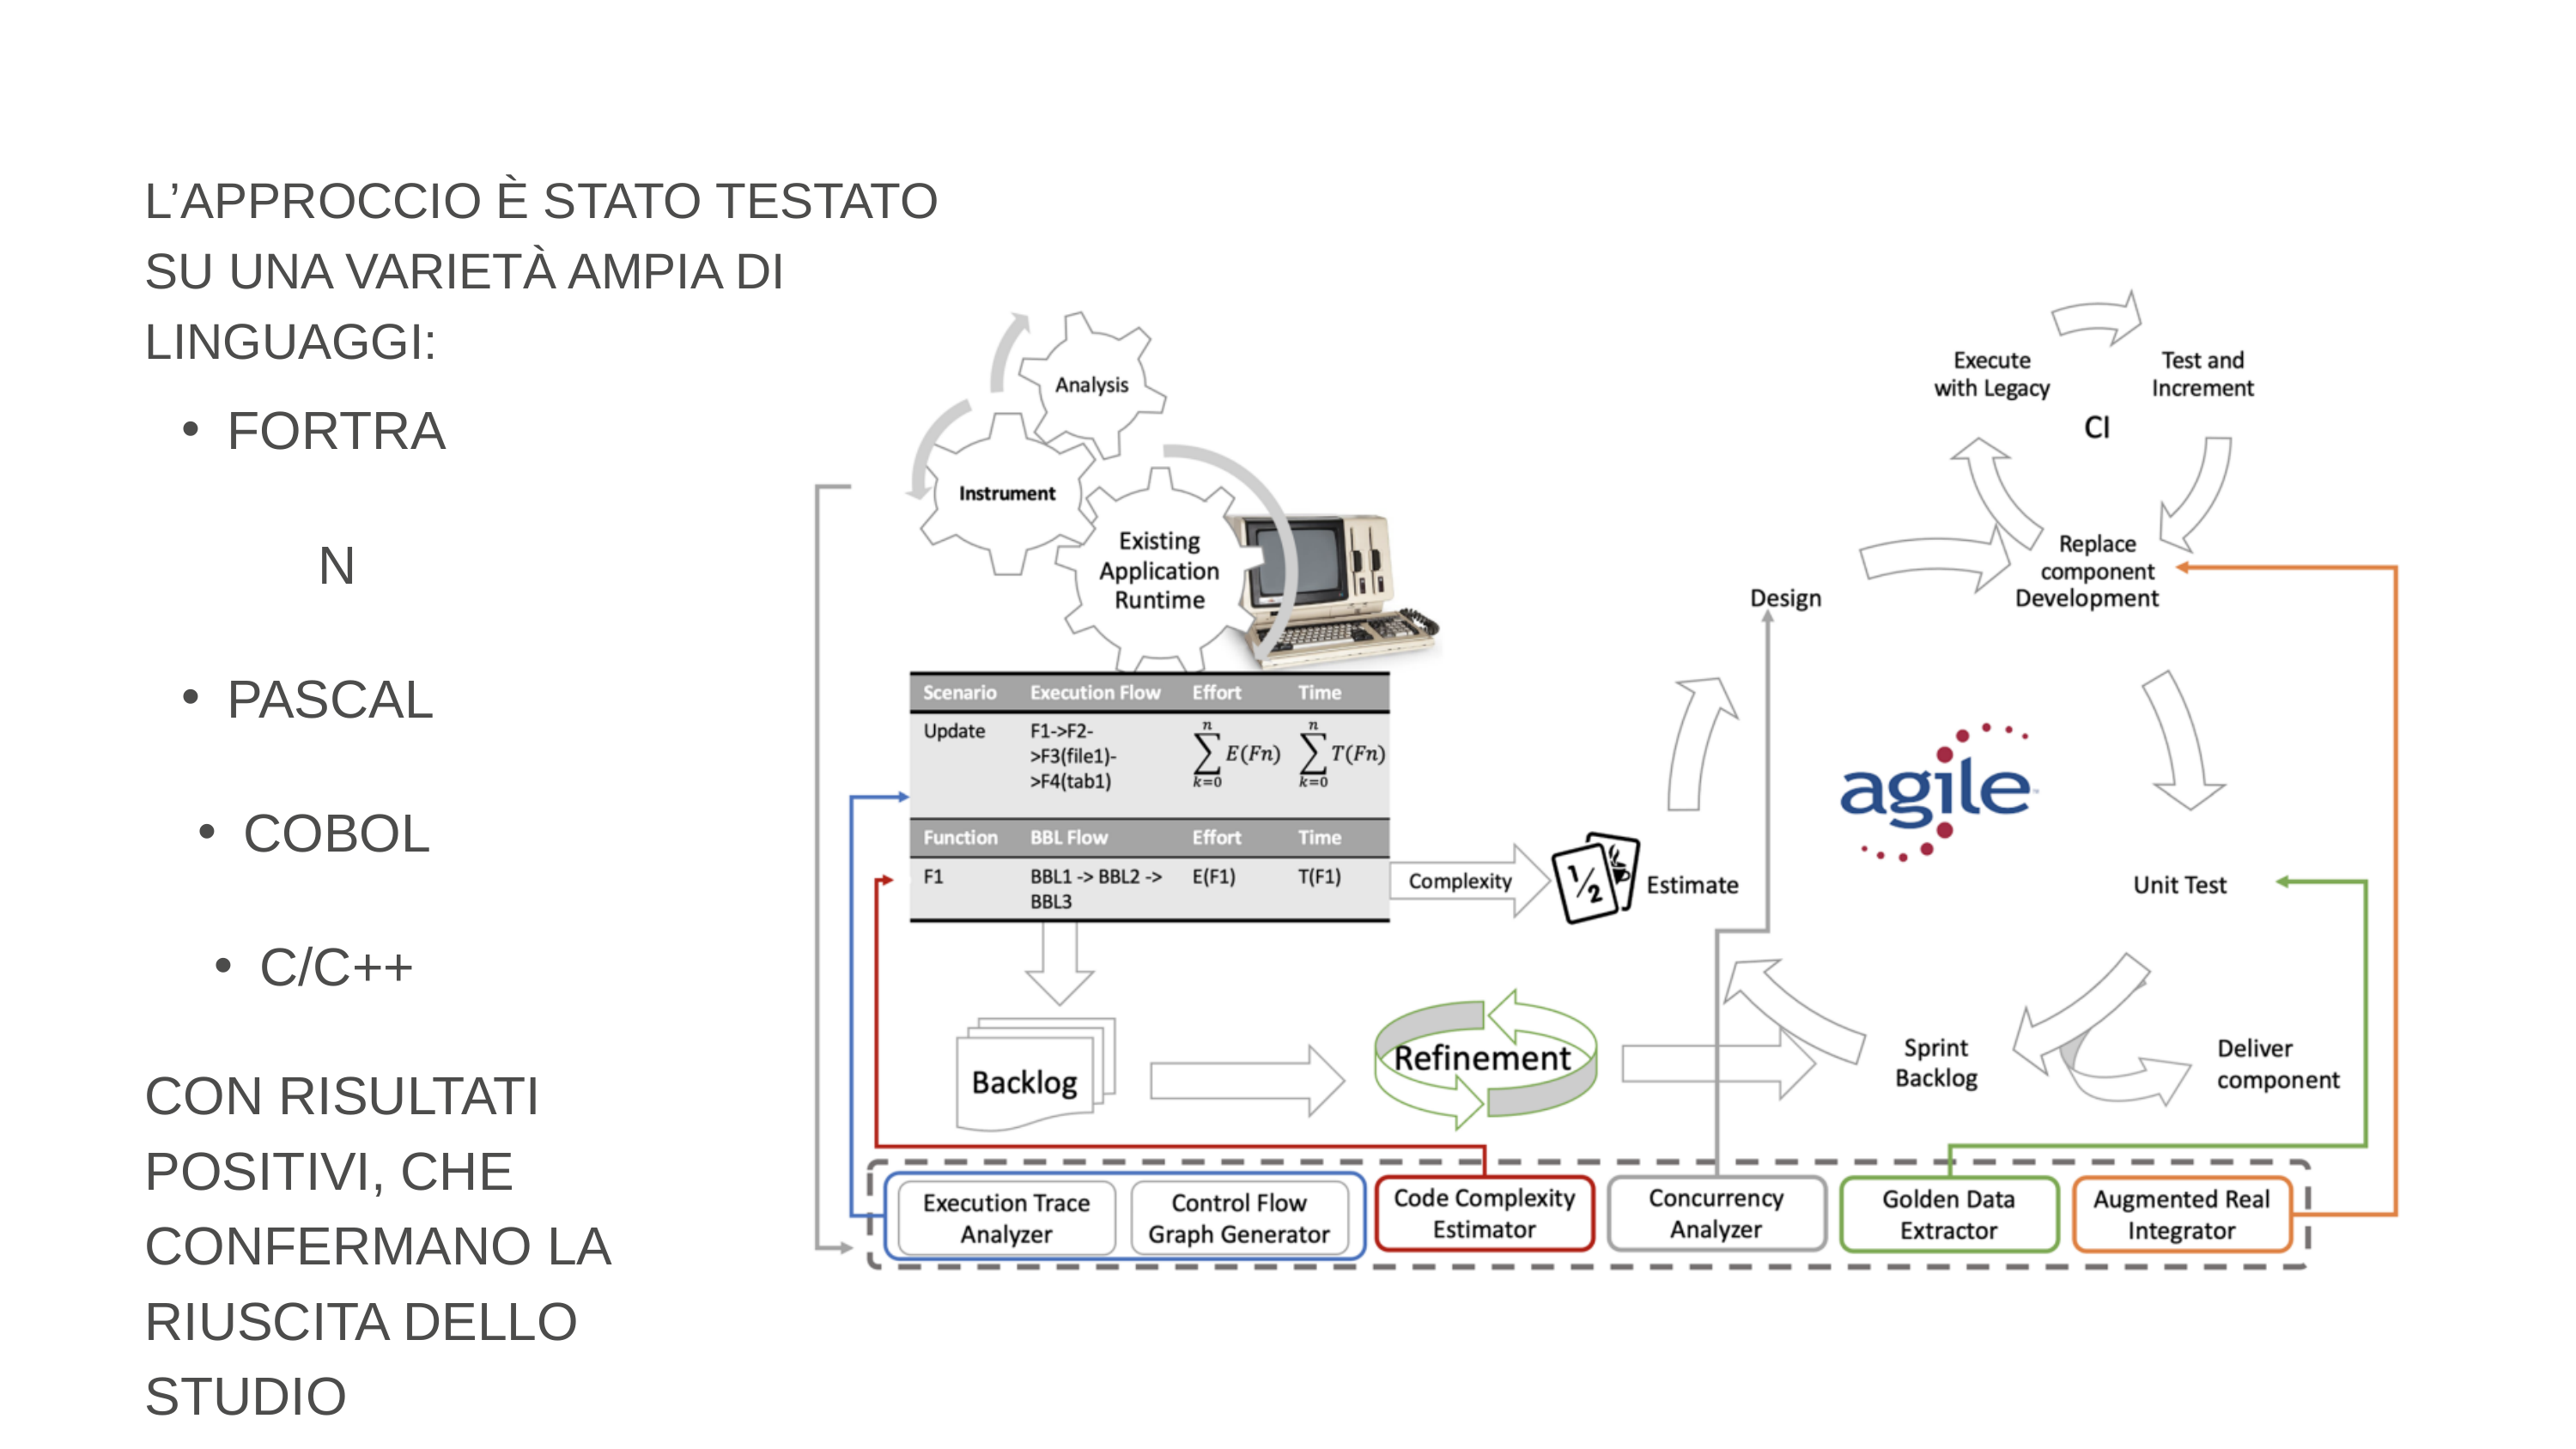

L’APPROCCIO È STATO TESTATO SU UNA VARIETÀ AMPIA DI LINGUAGGI:

FORTRAN
PASCAL
COBOL
C/C++
CON RISULTATI POSITIVI, CHE CONFERMANO LA RIUSCITA DELLO STUDIO